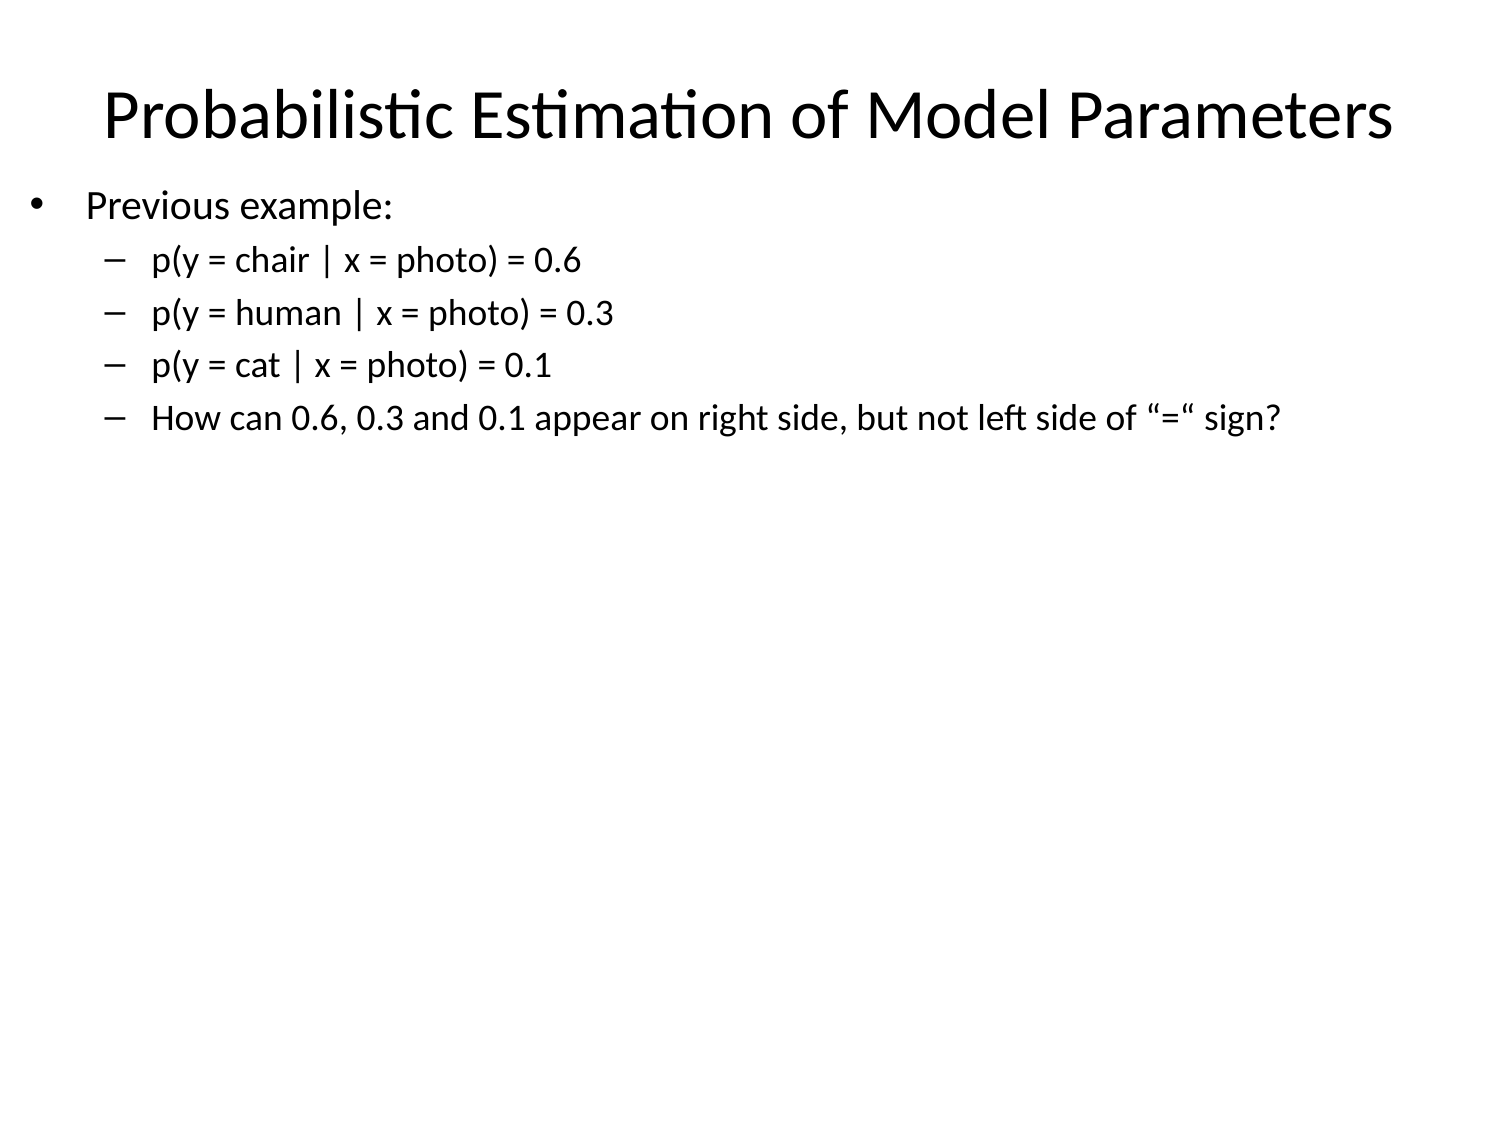

# Probabilistic Estimation of Model Parameters
Previous example:
p(y = chair | x = photo) = 0.6
p(y = human | x = photo) = 0.3
p(y = cat | x = photo) = 0.1
How can 0.6, 0.3 and 0.1 appear on right side, but not left side of “=“ sign?